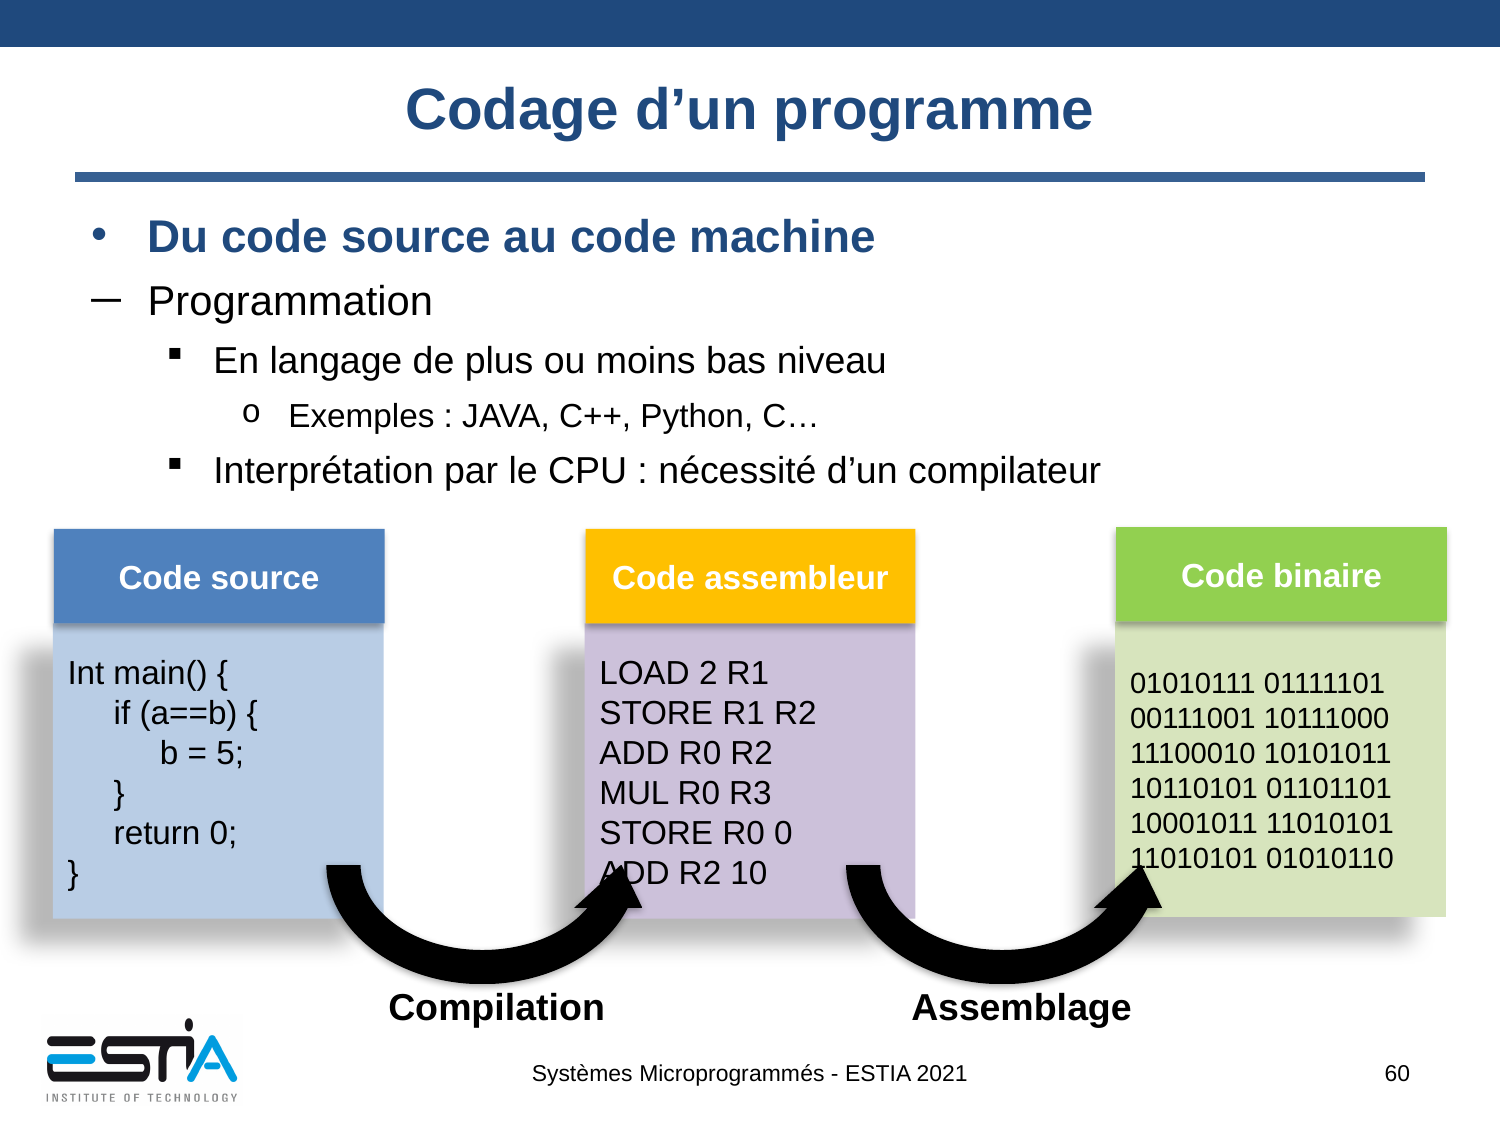

# Codage d’un programme
Du code source au code machine
Programmation
En langage de plus ou moins bas niveau
Exemples : JAVA, C++, Python, C…
Interprétation par le CPU : nécessité d’un compilateur

Code binaire
Code source
Code assembleur
01010111 01111101
00111001 10111000
11100010 10101011
10110101 01101101
10001011 11010101
11010101 01010110
Int main() {
     if (a==b) {
          b = 5;
     }
     return 0;
}
LOAD 2 R1
STORE R1 R2
ADD R0 R2
MUL R0 R3
STORE R0 0
ADD R2 10

Compilation
Assemblage
Systèmes Microprogrammés - ESTIA 2021
60